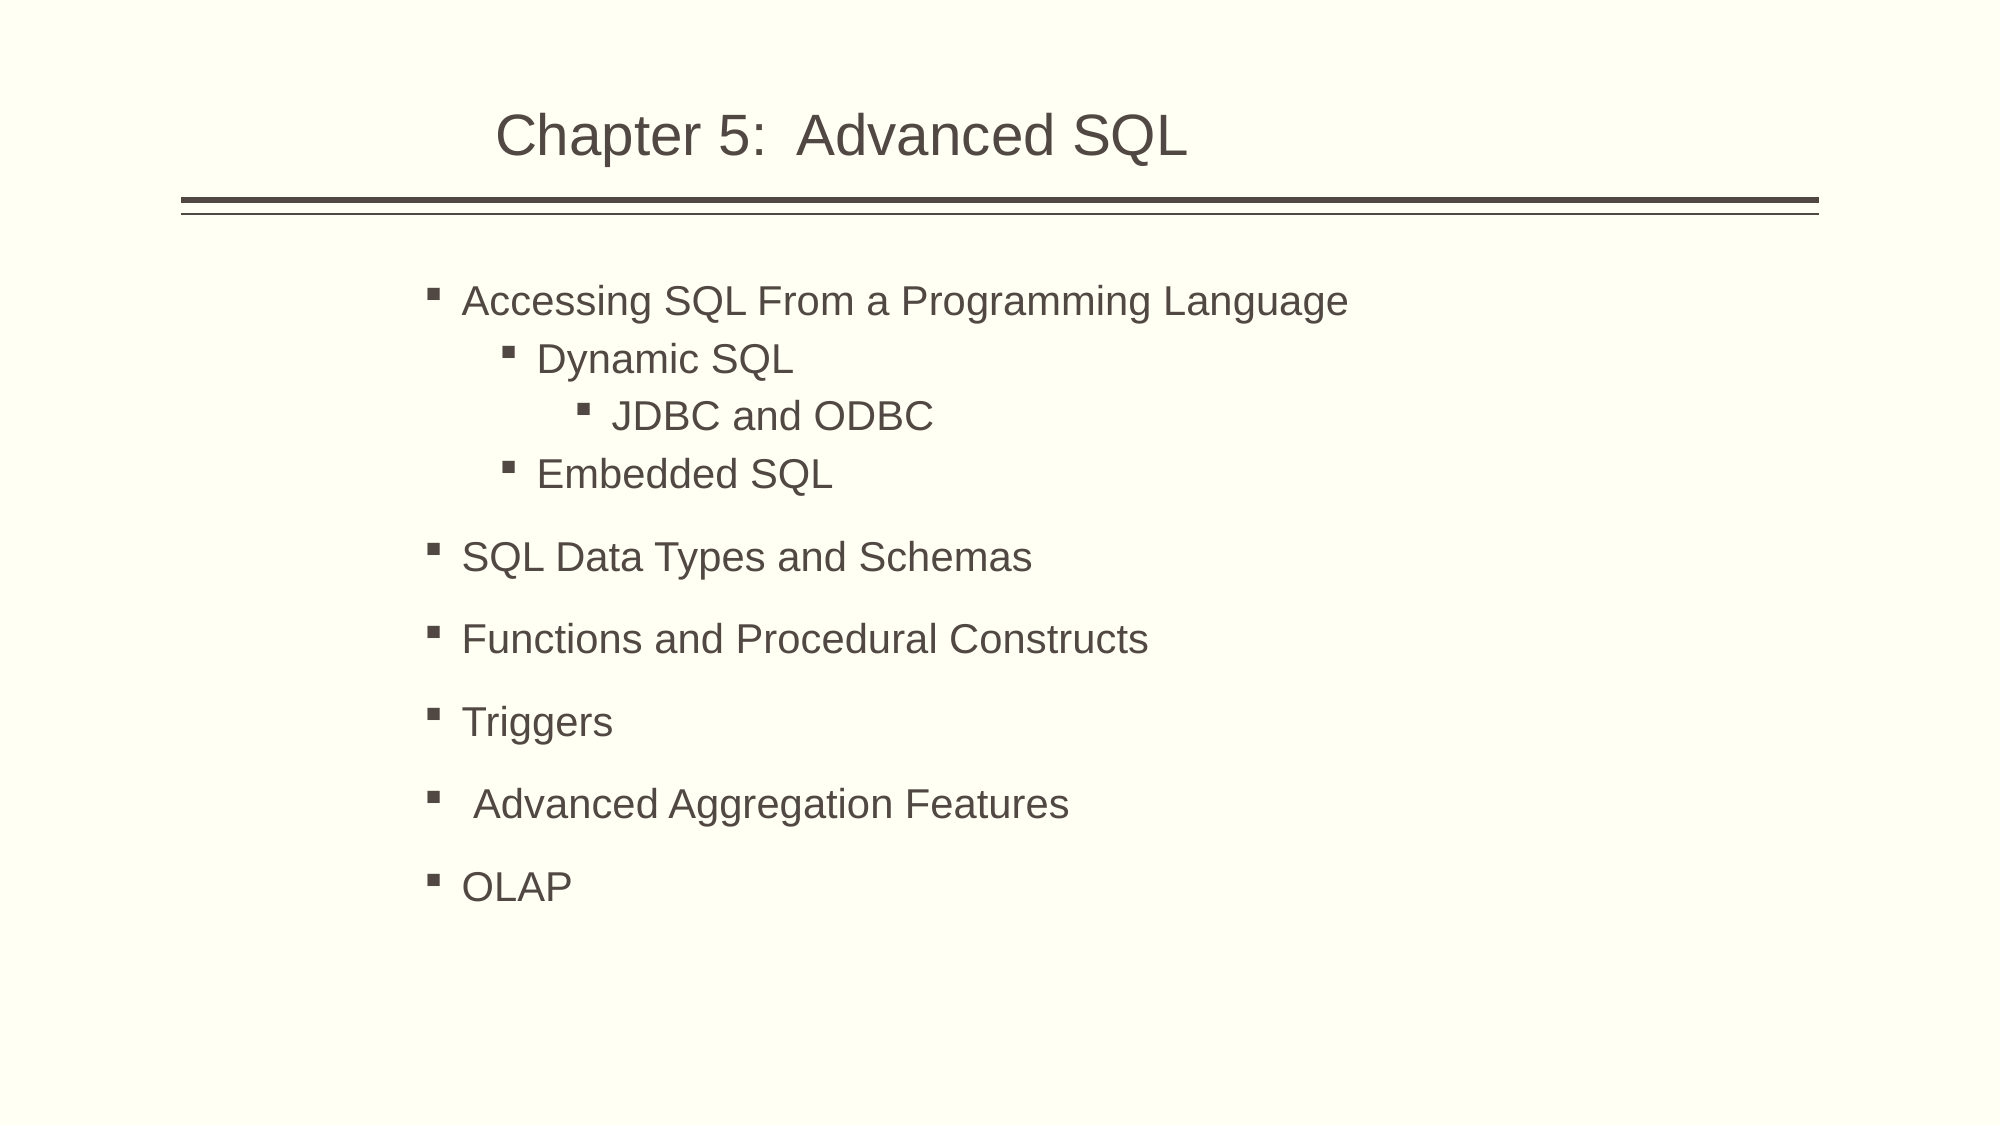

# Chapter 5:  Advanced SQL
Accessing SQL From a Programming Language
Dynamic SQL
JDBC and ODBC
Embedded SQL
SQL Data Types and Schemas
Functions and Procedural Constructs
Triggers
 Advanced Aggregation Features
OLAP